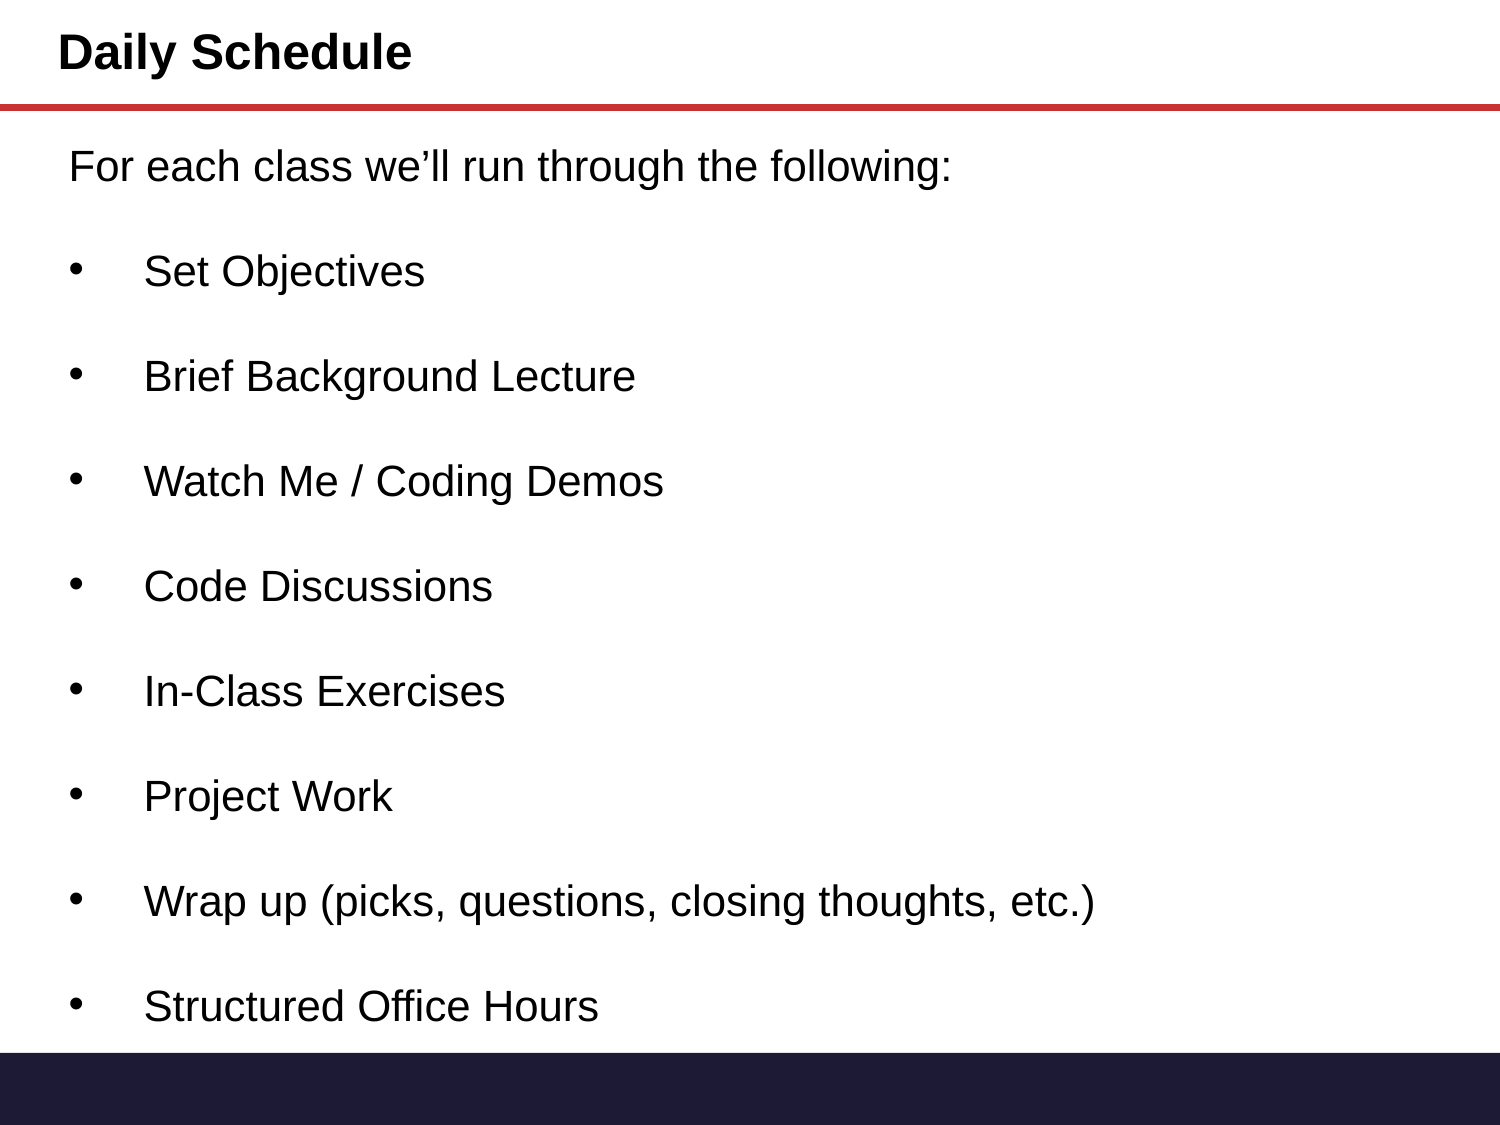

# Daily Schedule
For each class we’ll run through the following:

Set Objectives

Brief Background Lecture

Watch Me / Coding Demos

Code Discussions

In-Class Exercises

Project Work

Wrap up (picks, questions, closing thoughts, etc.)
Structured Office Hours